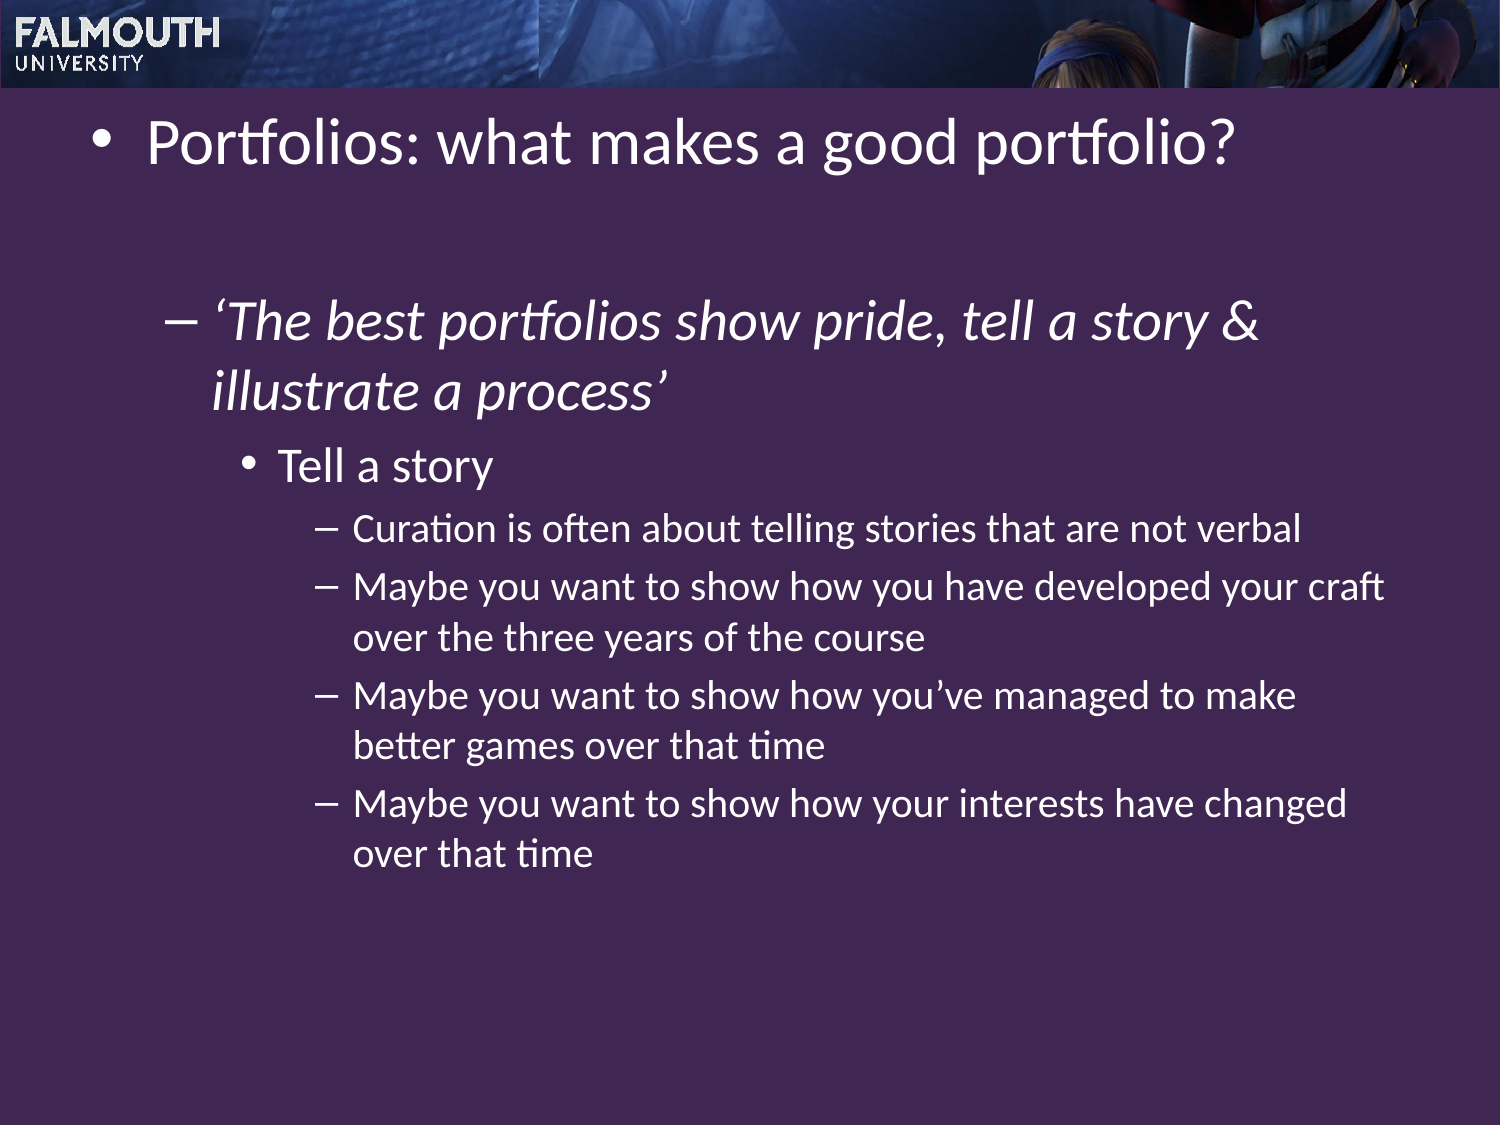

Portfolios: what makes a good portfolio?

‘The best portfolios show pride, tell a story & illustrate a process’
Tell a story
Curation is often about telling stories that are not verbal
Maybe you want to show how you have developed your craft over the three years of the course
Maybe you want to show how you’ve managed to make better games over that time
Maybe you want to show how your interests have changed over that time